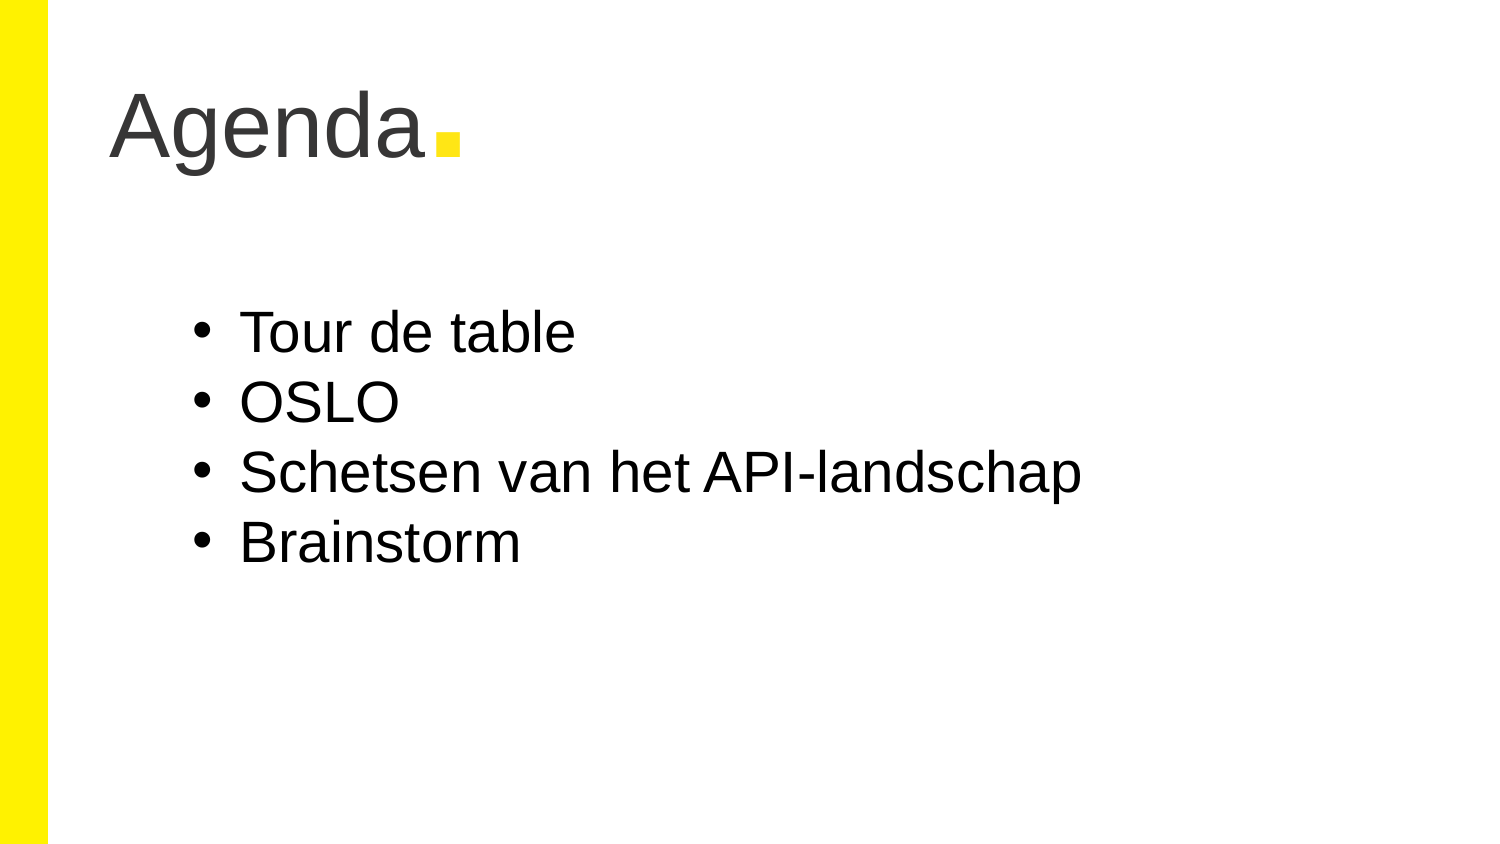

Agenda.
Tour de table
OSLO
Schetsen van het API-landschap
Brainstorm